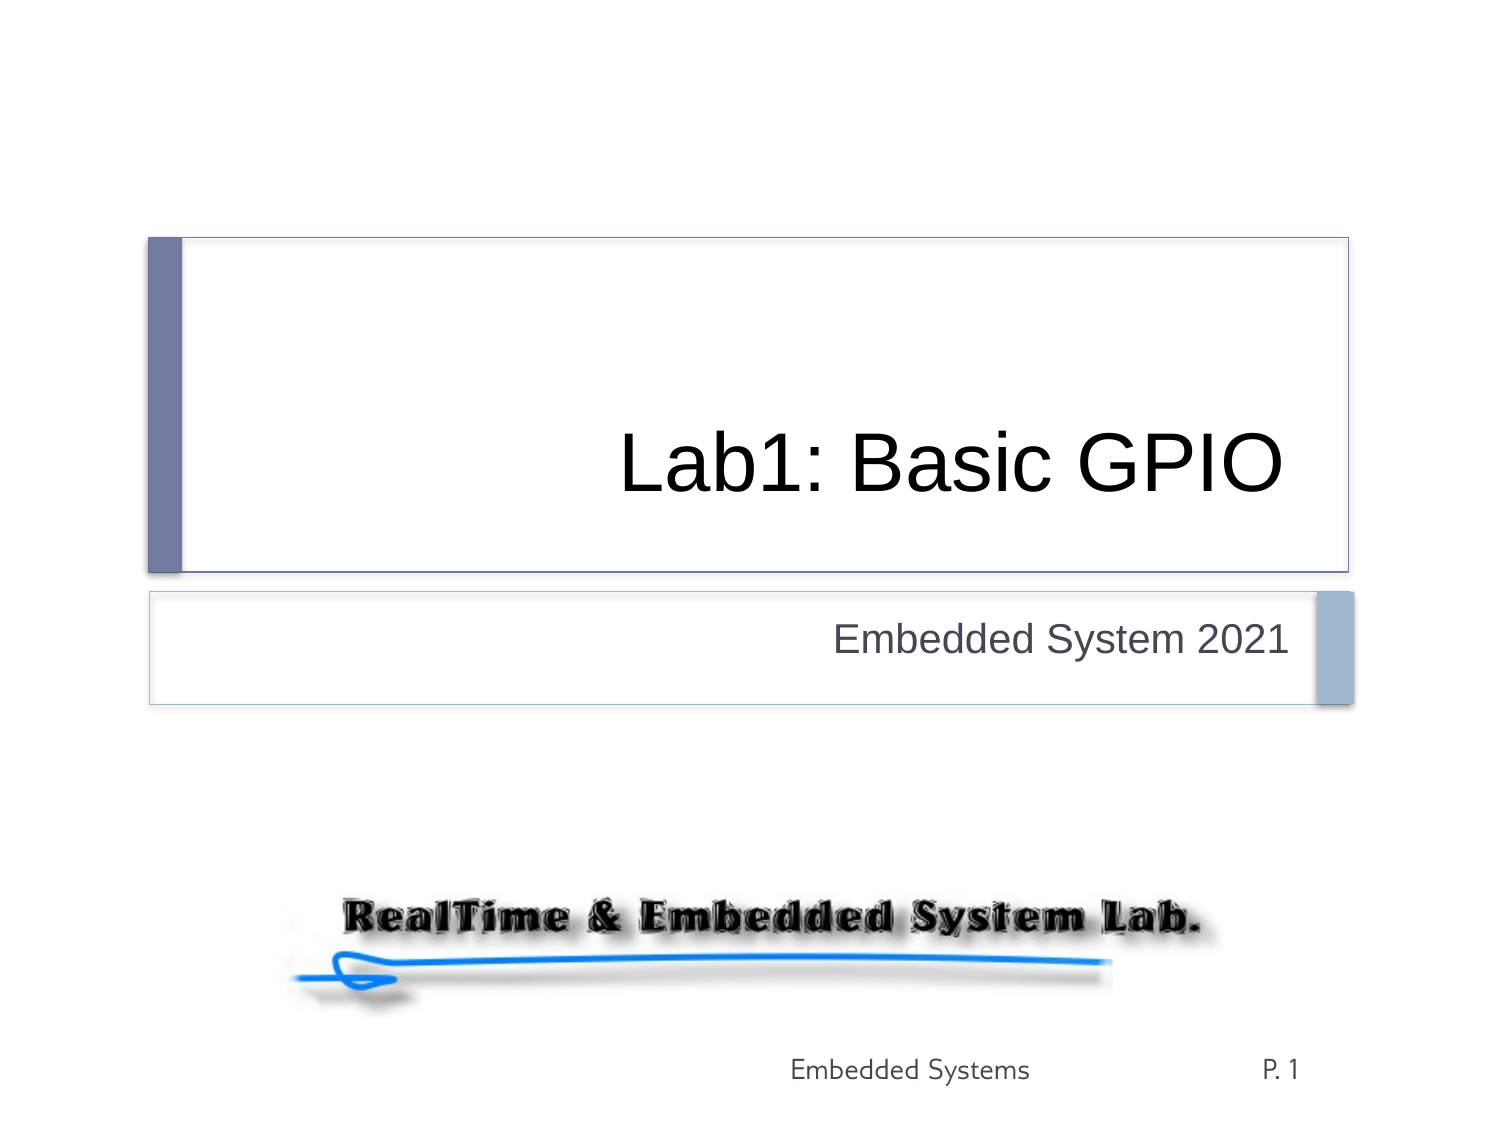

# Lab1: Basic GPIO
Embedded System 2021
Embedded Systems
P. 1